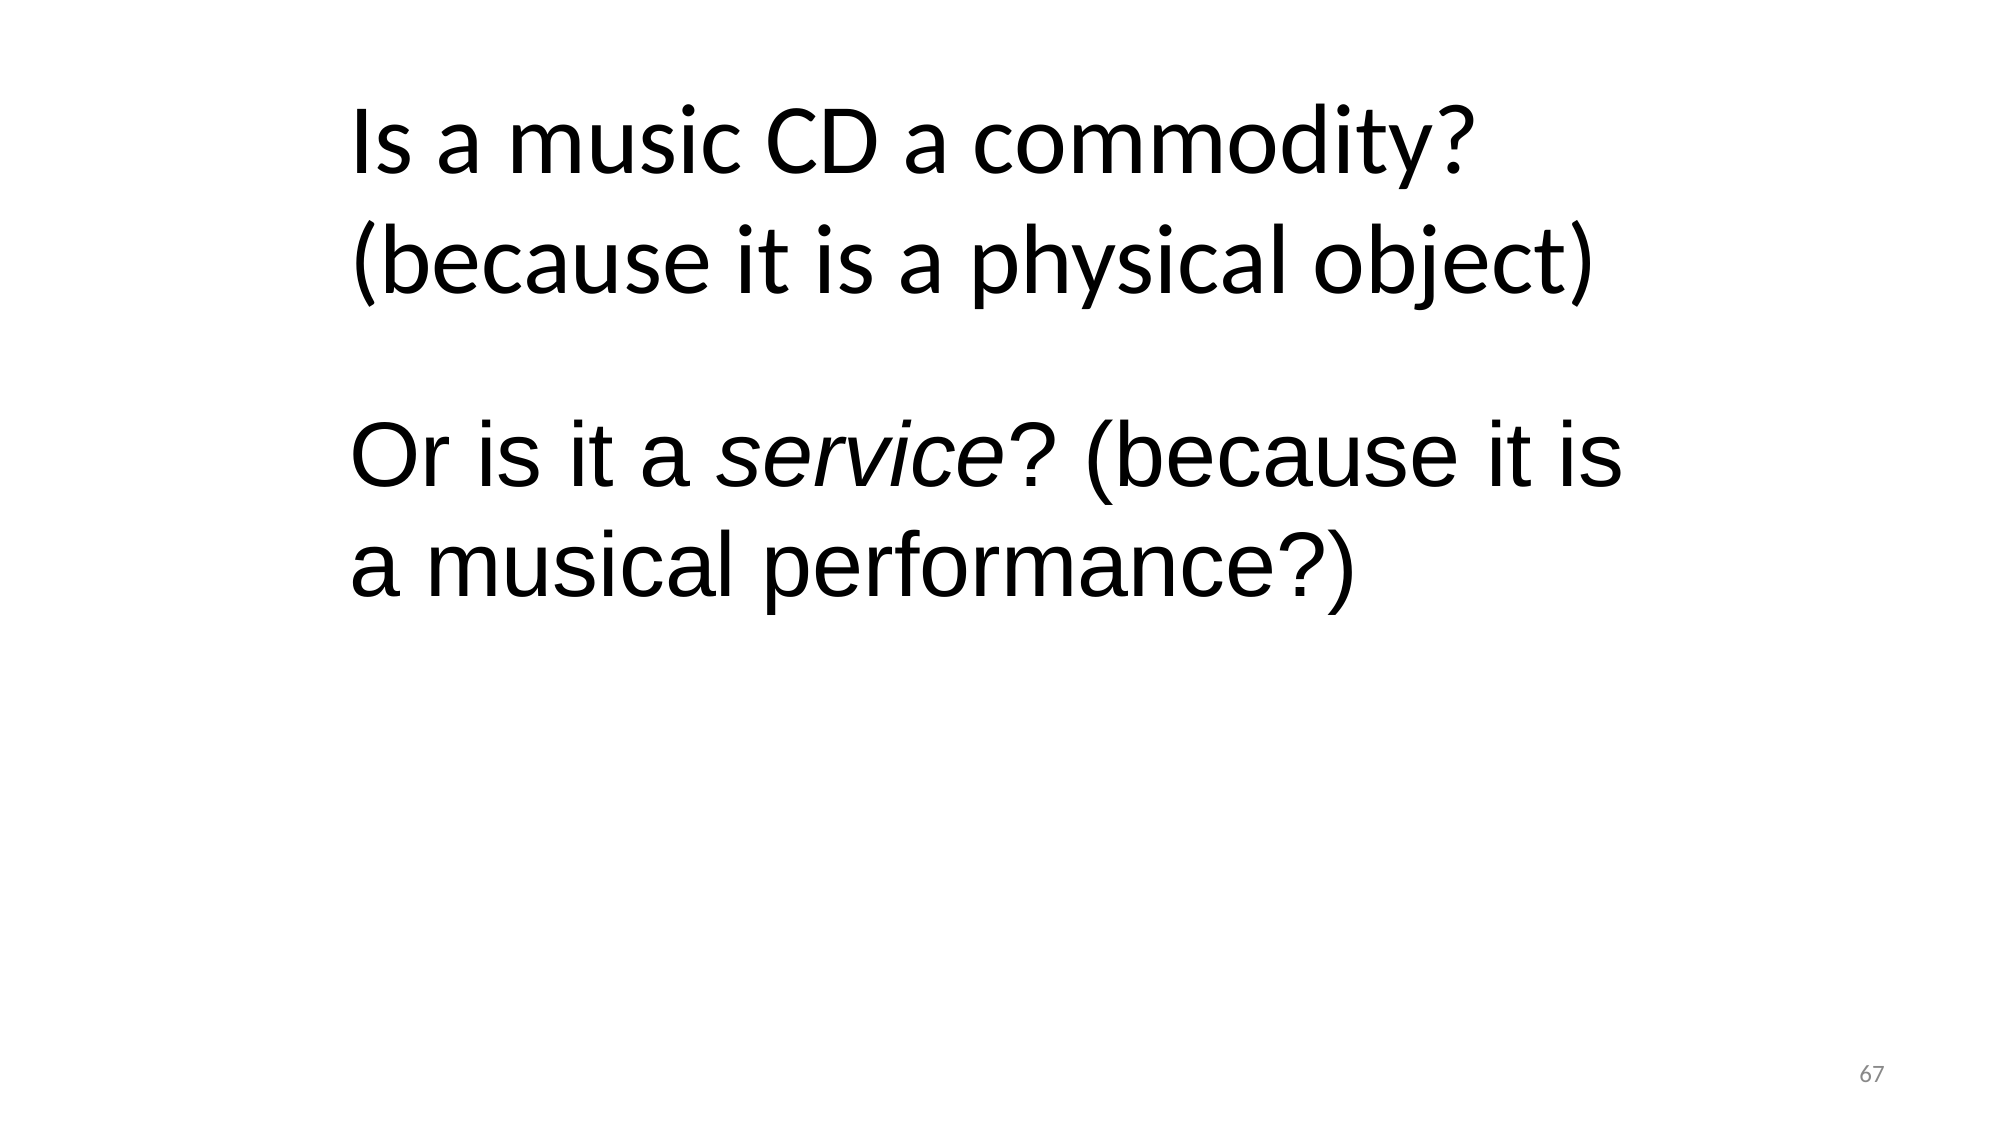

# Is a music CD a commodity? (because it is a physical object)
Or is it a service? (because it is a musical performance?)
67